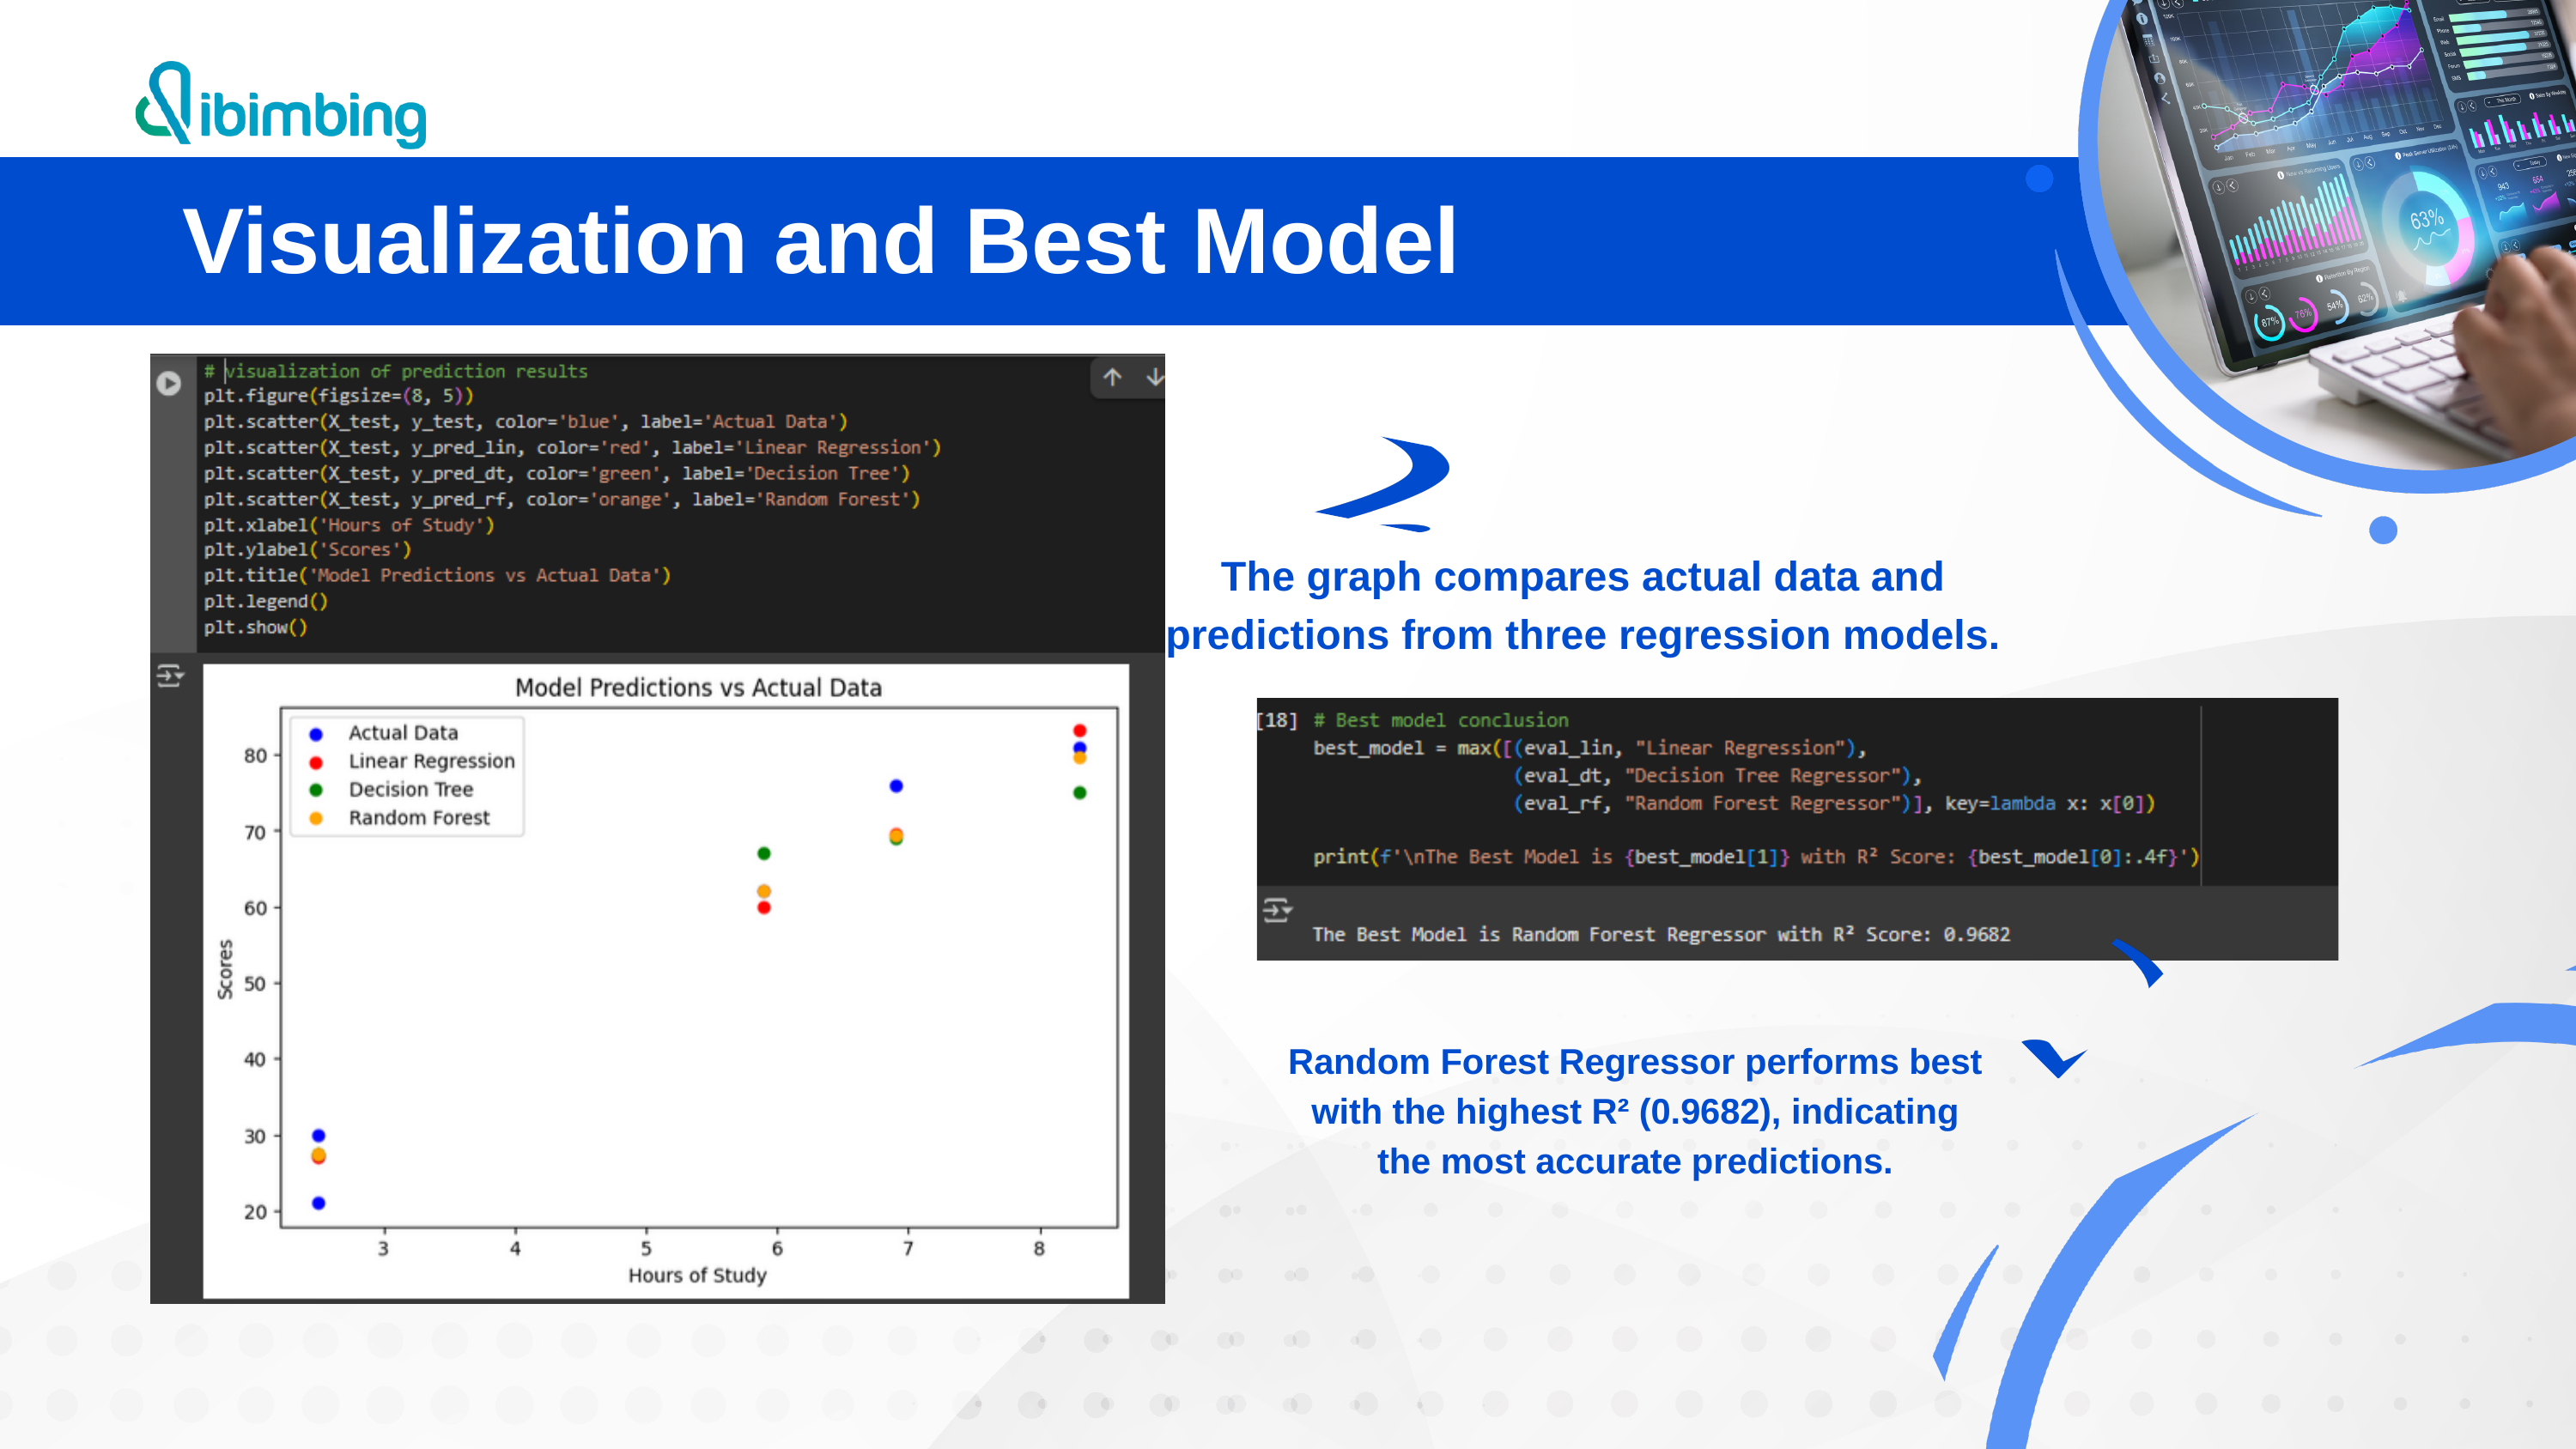

Visualization and Best Model

The graph compares actual data and predictions from three regression models.

Random Forest Regressor performs best with the highest R² (0.9682), indicating the most accurate predictions.